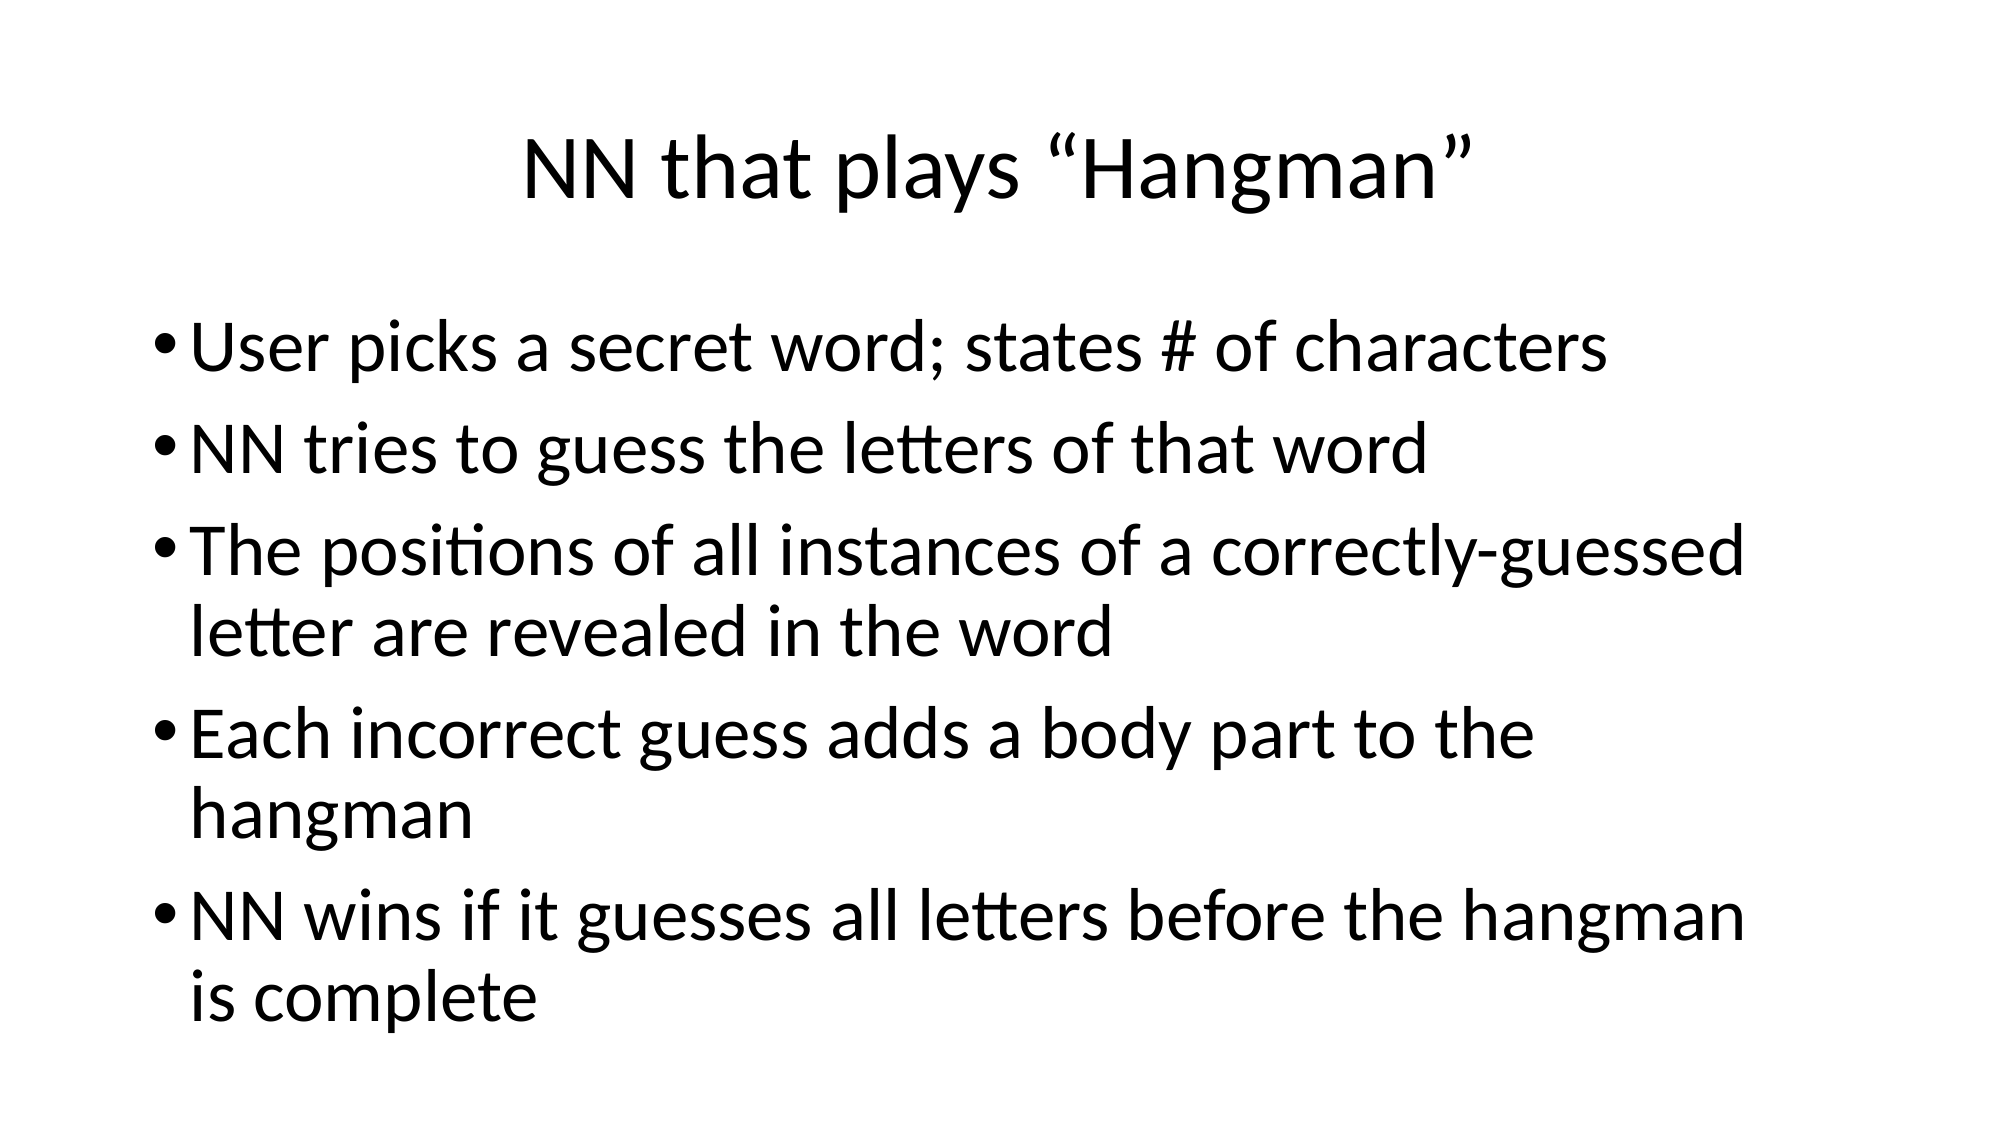

# NN that plays “Hangman”
User picks a secret word; states # of characters
NN tries to guess the letters of that word
The positions of all instances of a correctly-guessed letter are revealed in the word
Each incorrect guess adds a body part to the hangman
NN wins if it guesses all letters before the hangman is complete